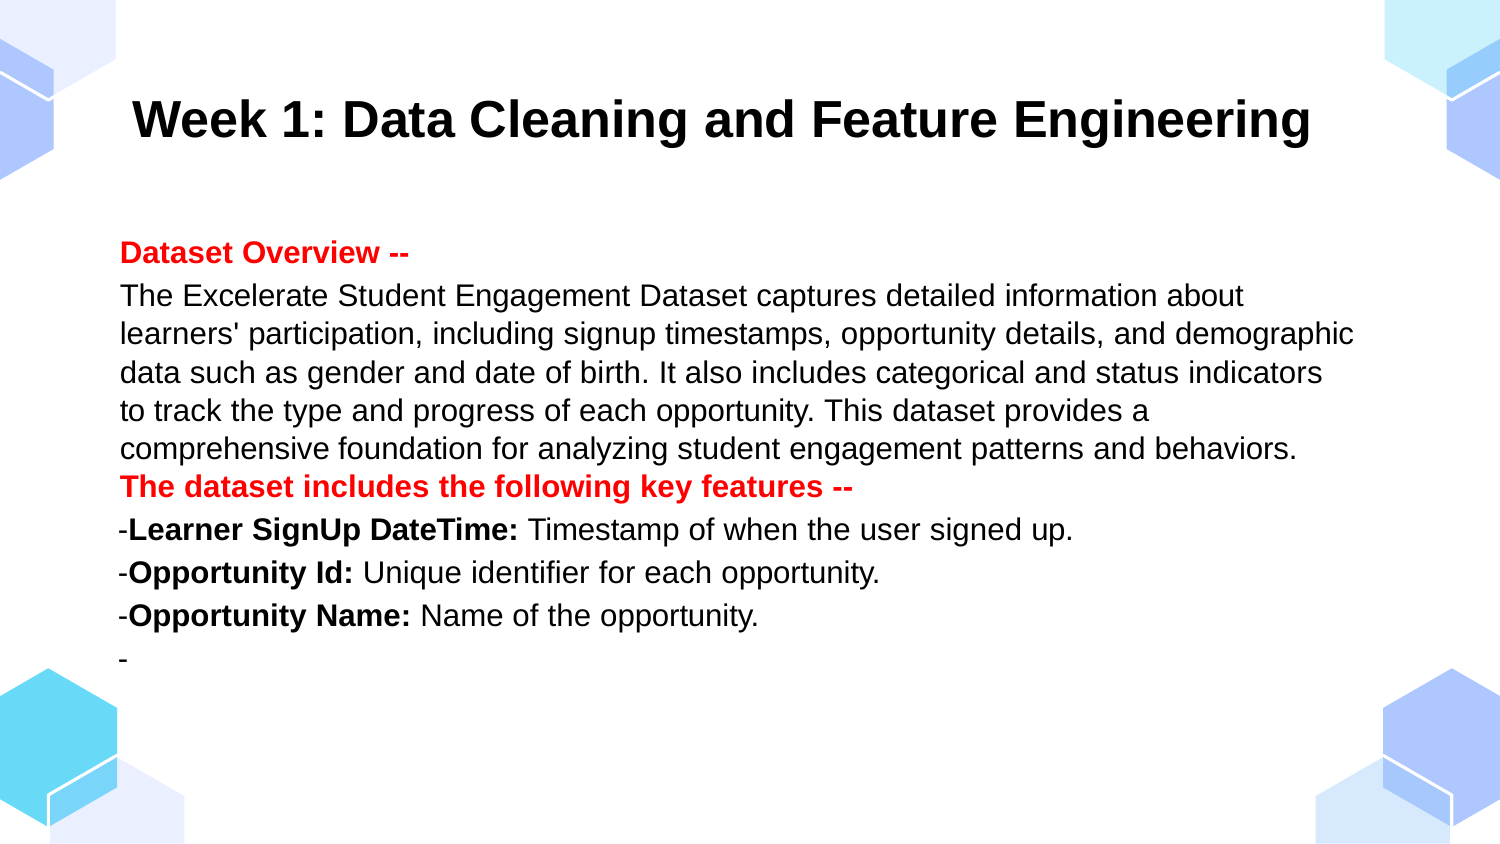

# Week 1: Data Cleaning and Feature Engineering
Dataset Overview --
The Excelerate Student Engagement Dataset captures detailed information about learners' participation, including signup timestamps, opportunity details, and demographic data such as gender and date of birth. It also includes categorical and status indicators to track the type and progress of each opportunity. This dataset provides a comprehensive foundation for analyzing student engagement patterns and behaviors.
The dataset includes the following key features --
-Learner SignUp DateTime: Timestamp of when the user signed up.
-Opportunity Id: Unique identifier for each opportunity.
-Opportunity Name: Name of the opportunity.
-